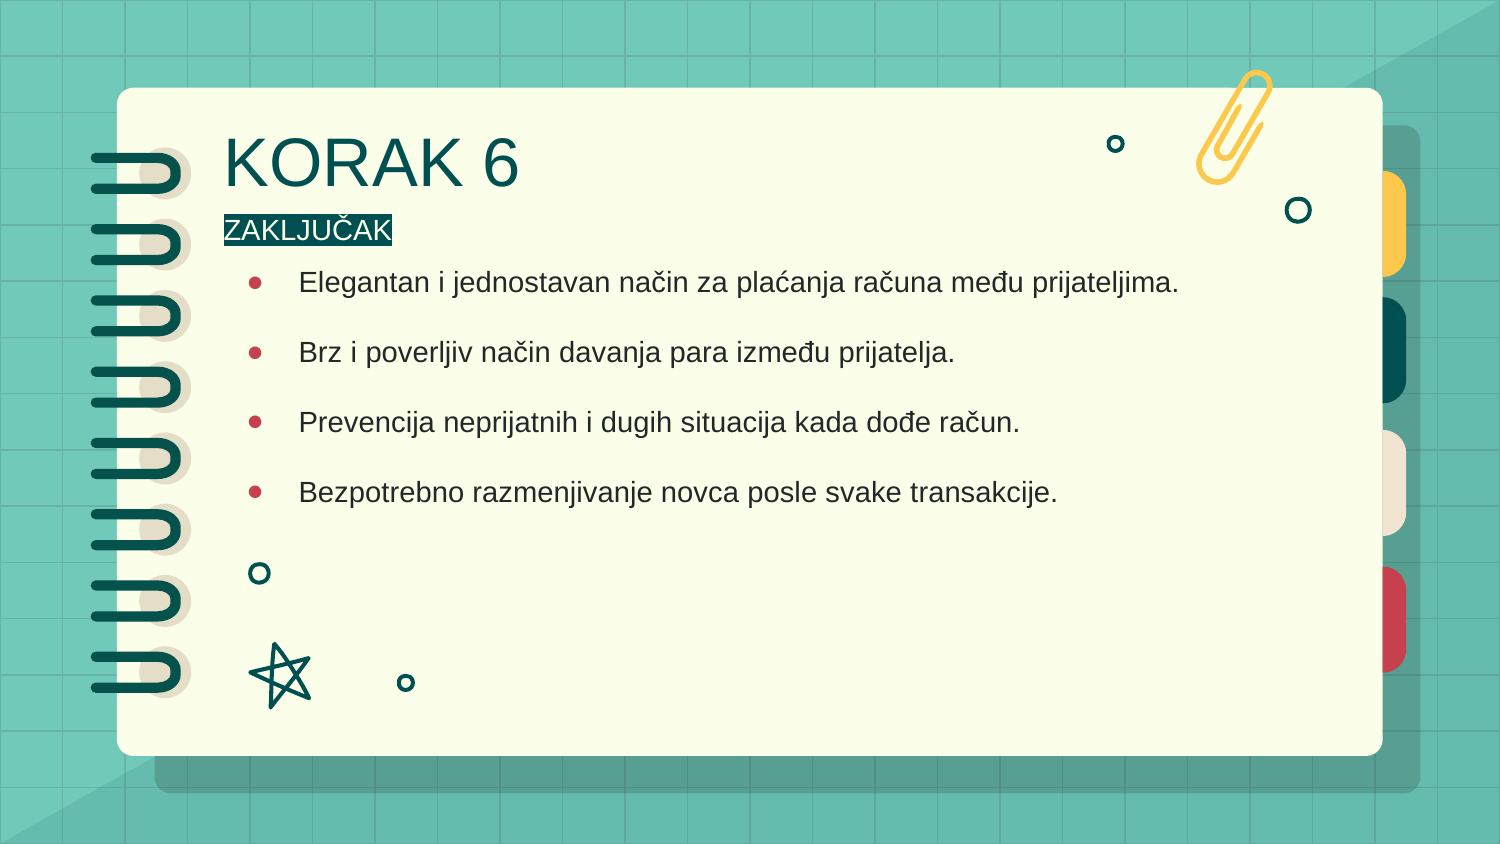

# KORAK 6

ZAKLJUČAK
Elegantan i jednostavan način za plaćanja računa među prijateljima.

Brz i poverljiv način davanja para između prijatelja.

Prevencija neprijatnih i dugih situacija kada dođe račun.

Bezpotrebno razmenjivanje novca posle svake transakcije.